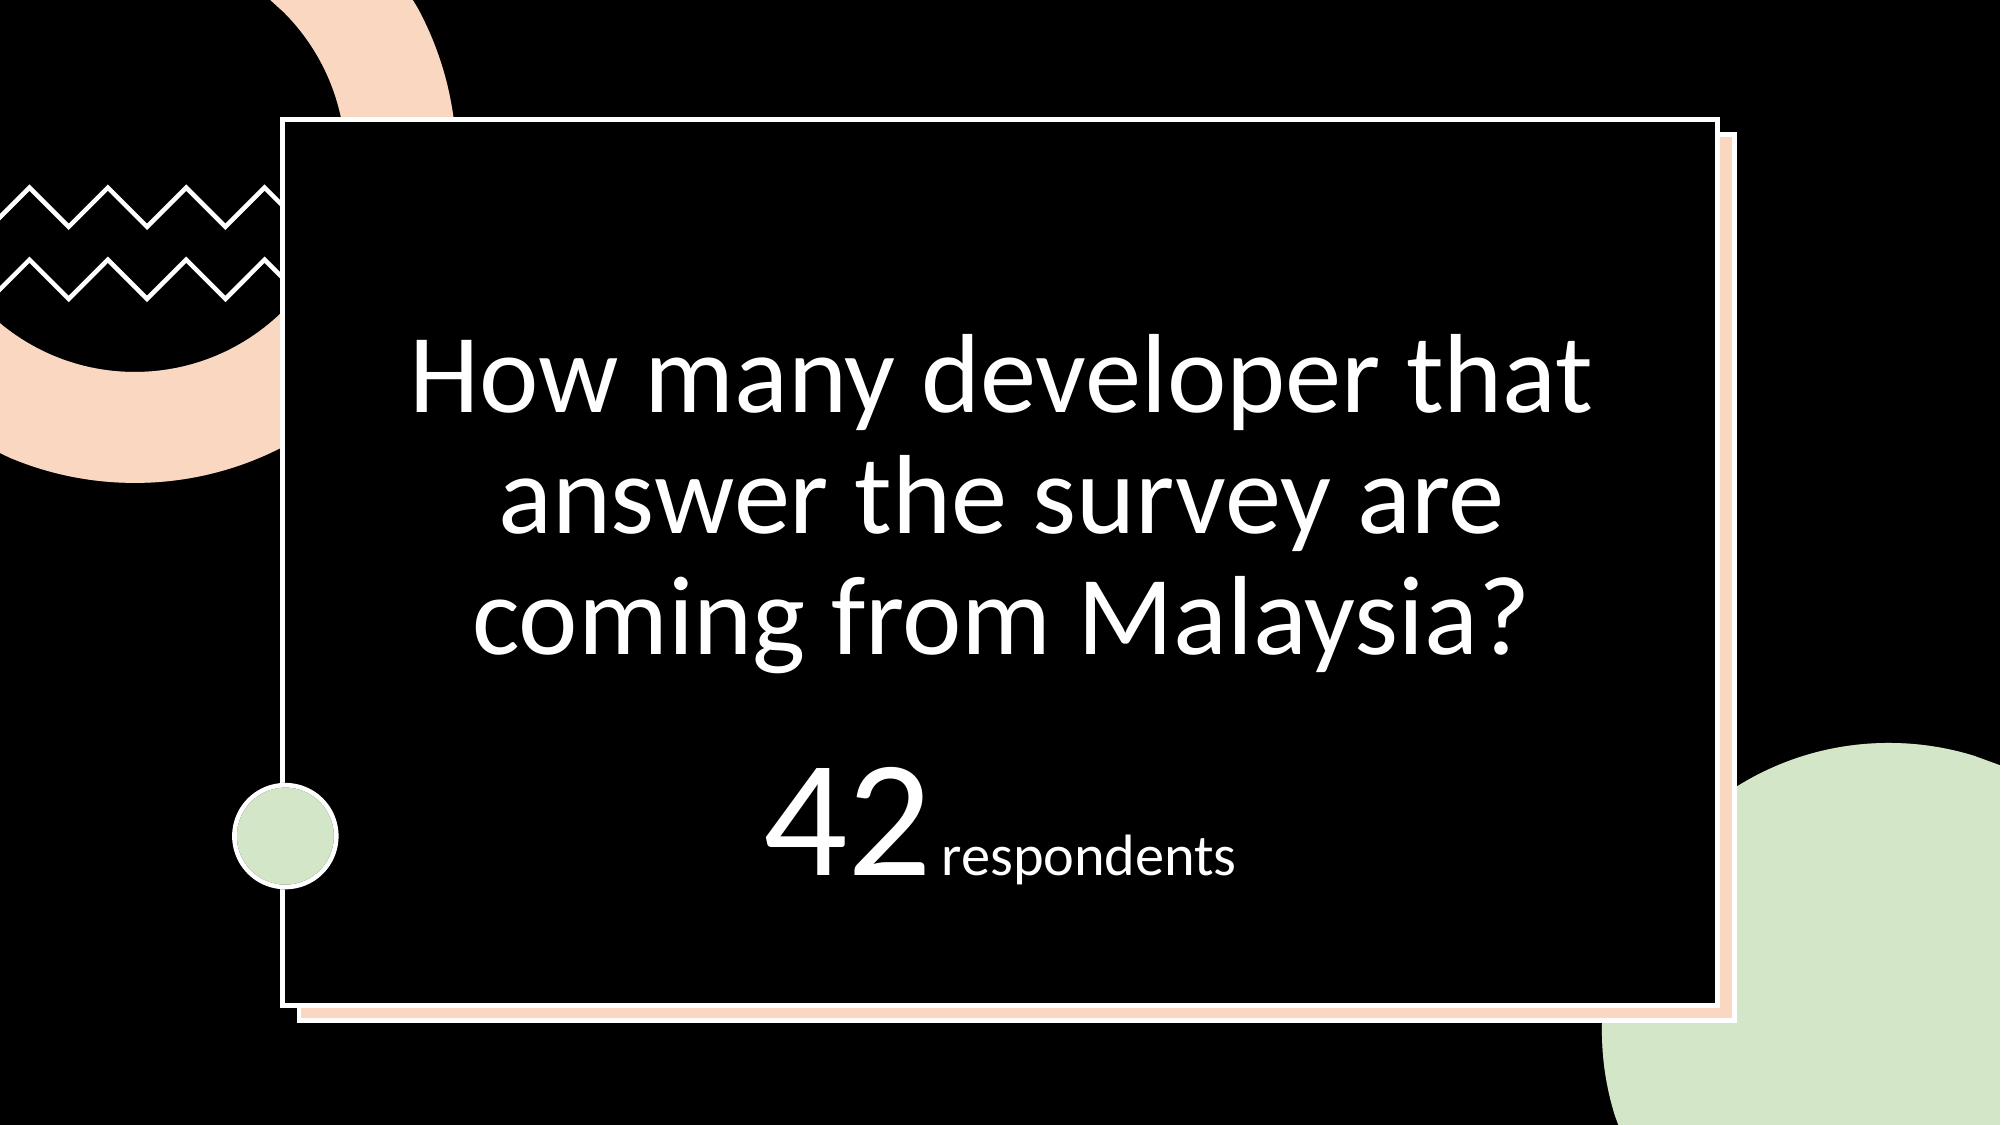

# How many developer that answer the survey are coming from Malaysia?

42 respondents